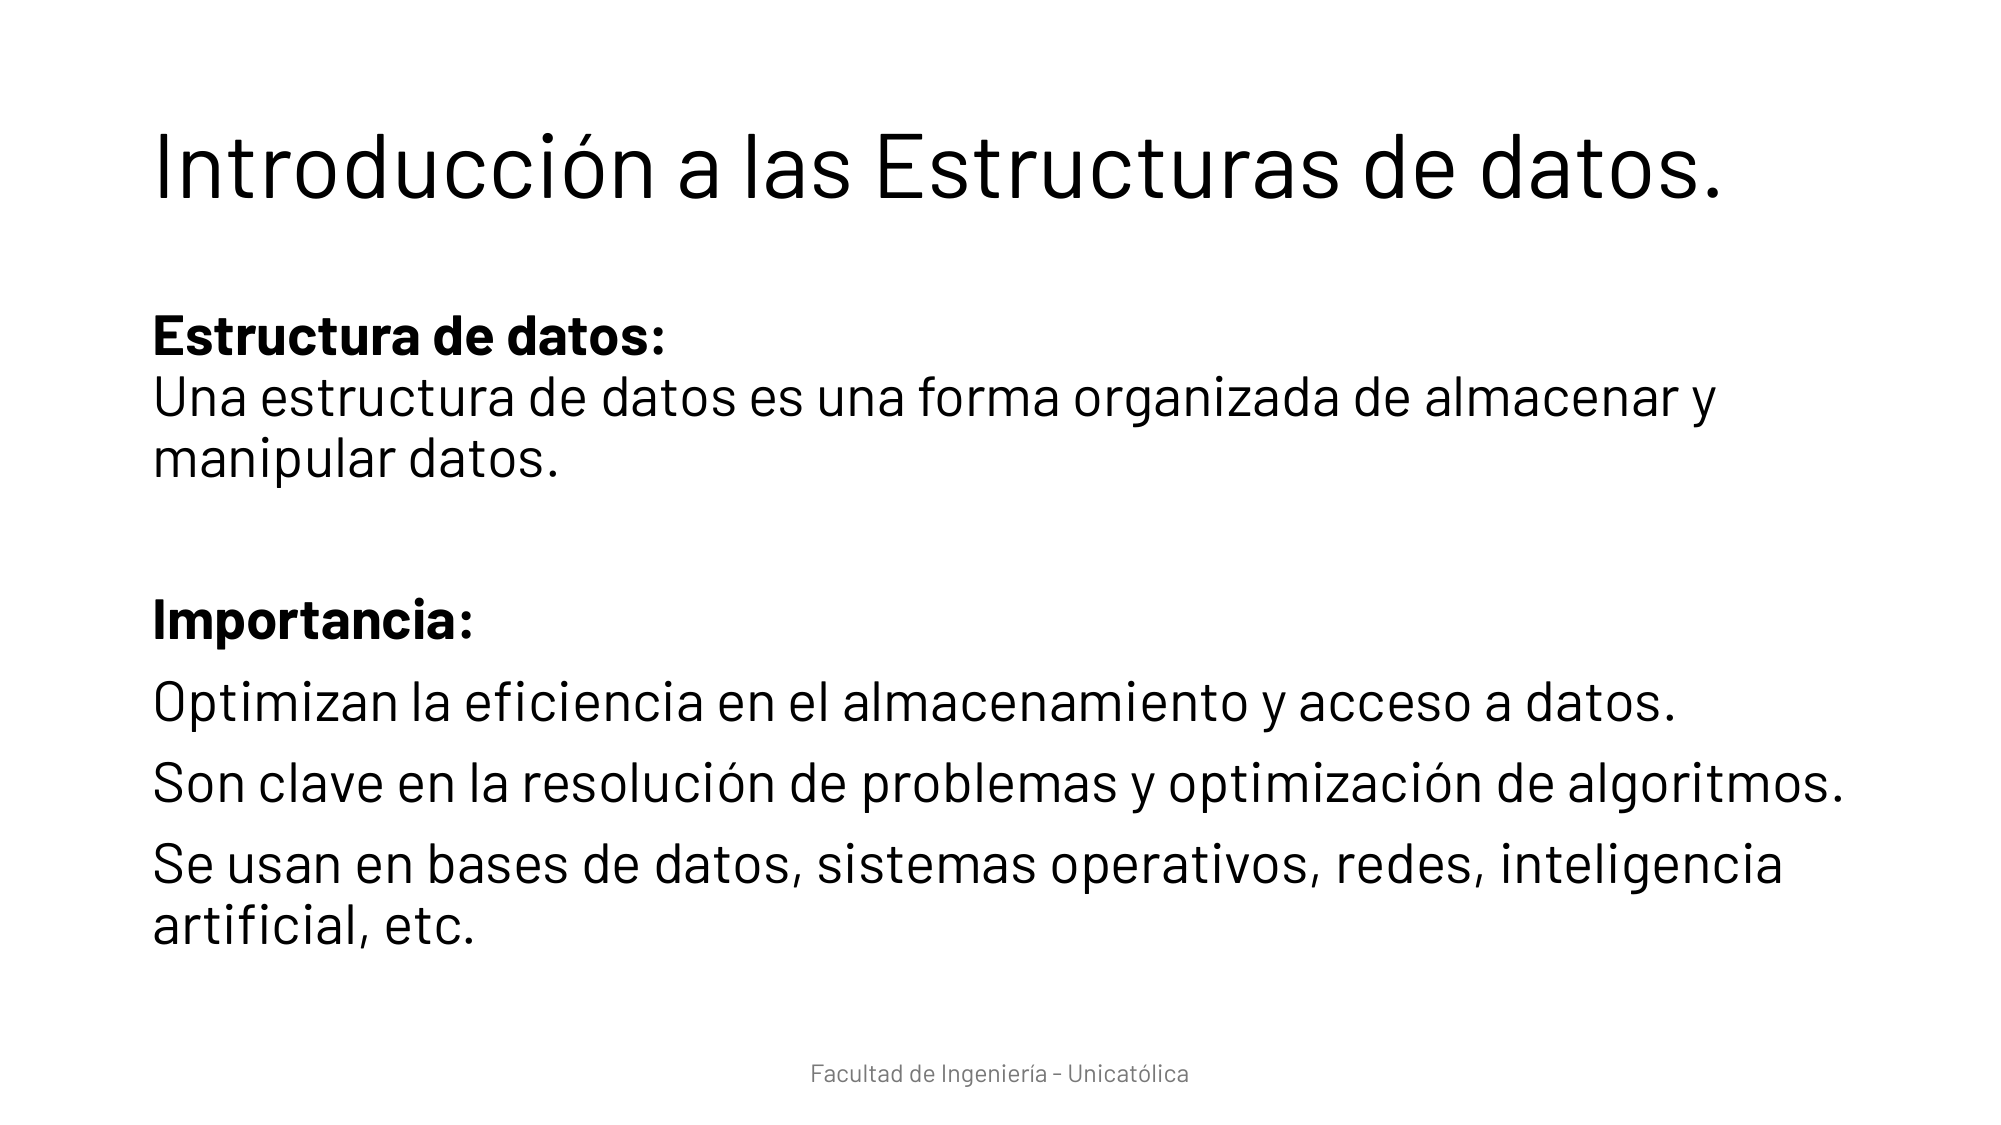

# Introducción a las Estructuras de datos.
Estructura de datos:
Una estructura de datos es una forma organizada de almacenar y manipular datos.

Importancia:
Optimizan la eficiencia en el almacenamiento y acceso a datos.
Son clave en la resolución de problemas y optimización de algoritmos.
Se usan en bases de datos, sistemas operativos, redes, inteligencia artificial, etc.
Facultad de Ingeniería - Unicatólica